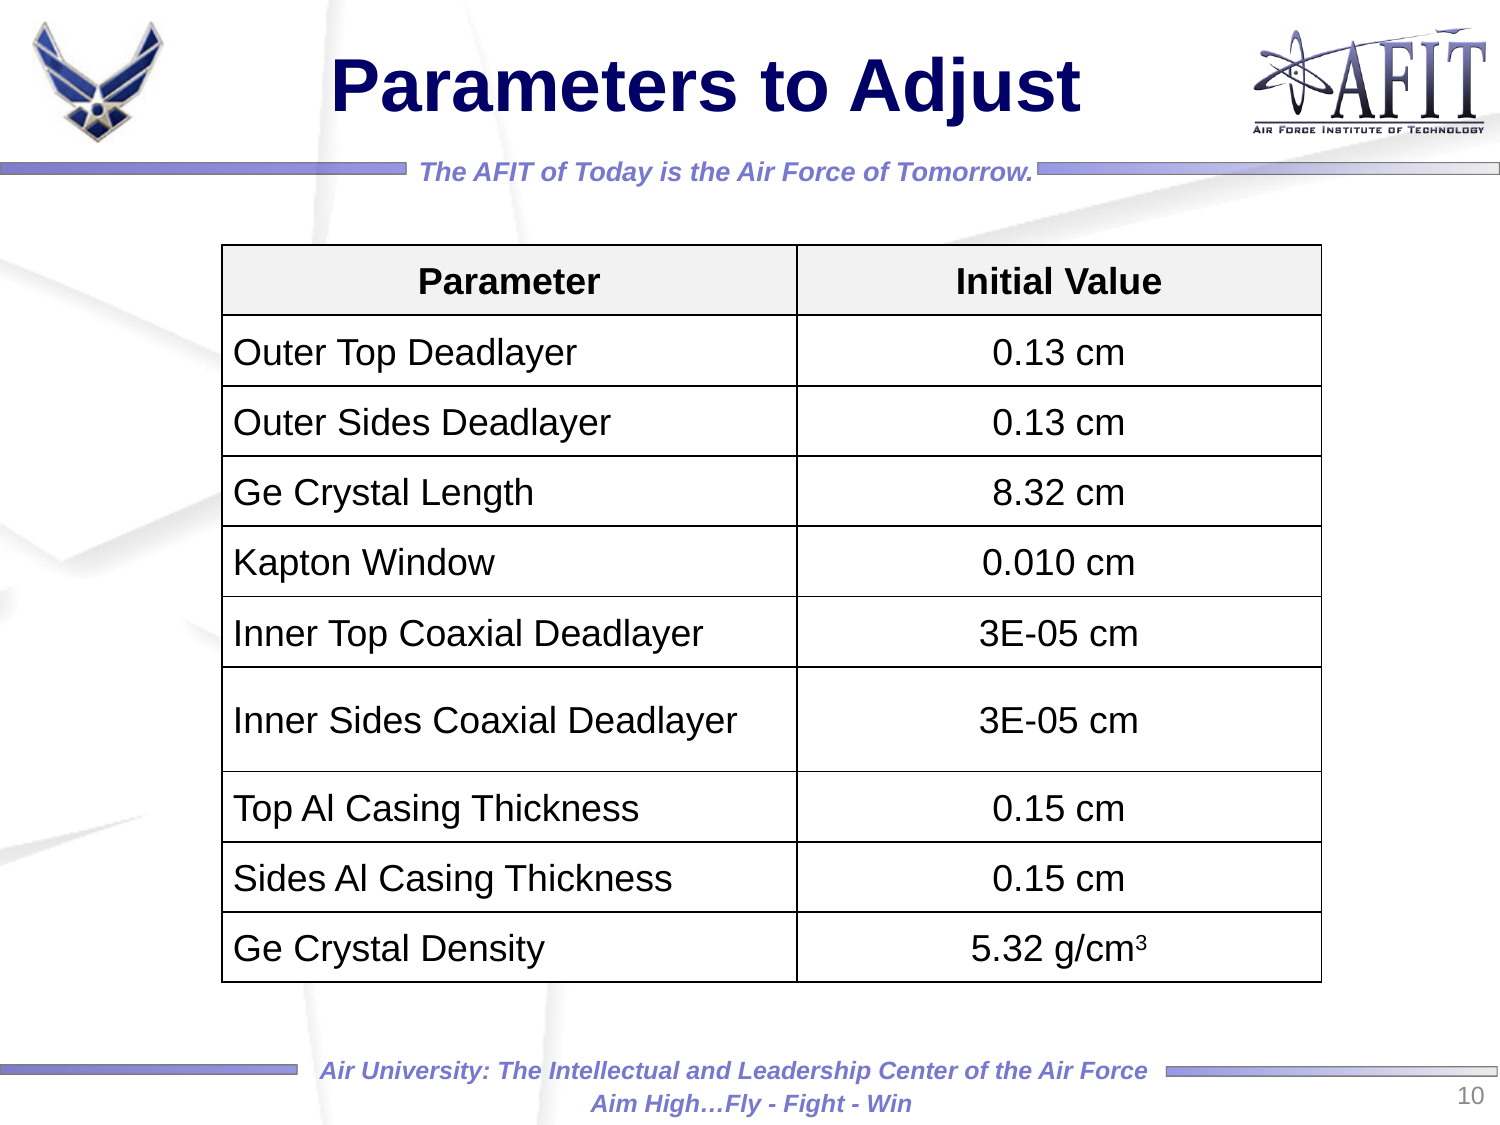

# Parameters to Adjust
| Parameter | Initial Value |
| --- | --- |
| Outer Top Deadlayer | 0.13 cm |
| Outer Sides Deadlayer | 0.13 cm |
| Ge Crystal Length | 8.32 cm |
| Kapton Window | 0.010 cm |
| Inner Top Coaxial Deadlayer | 3E-05 cm |
| Inner Sides Coaxial Deadlayer | 3E-05 cm |
| Top Al Casing Thickness | 0.15 cm |
| Sides Al Casing Thickness | 0.15 cm |
| Ge Crystal Density | 5.32 g/cm3 |
10